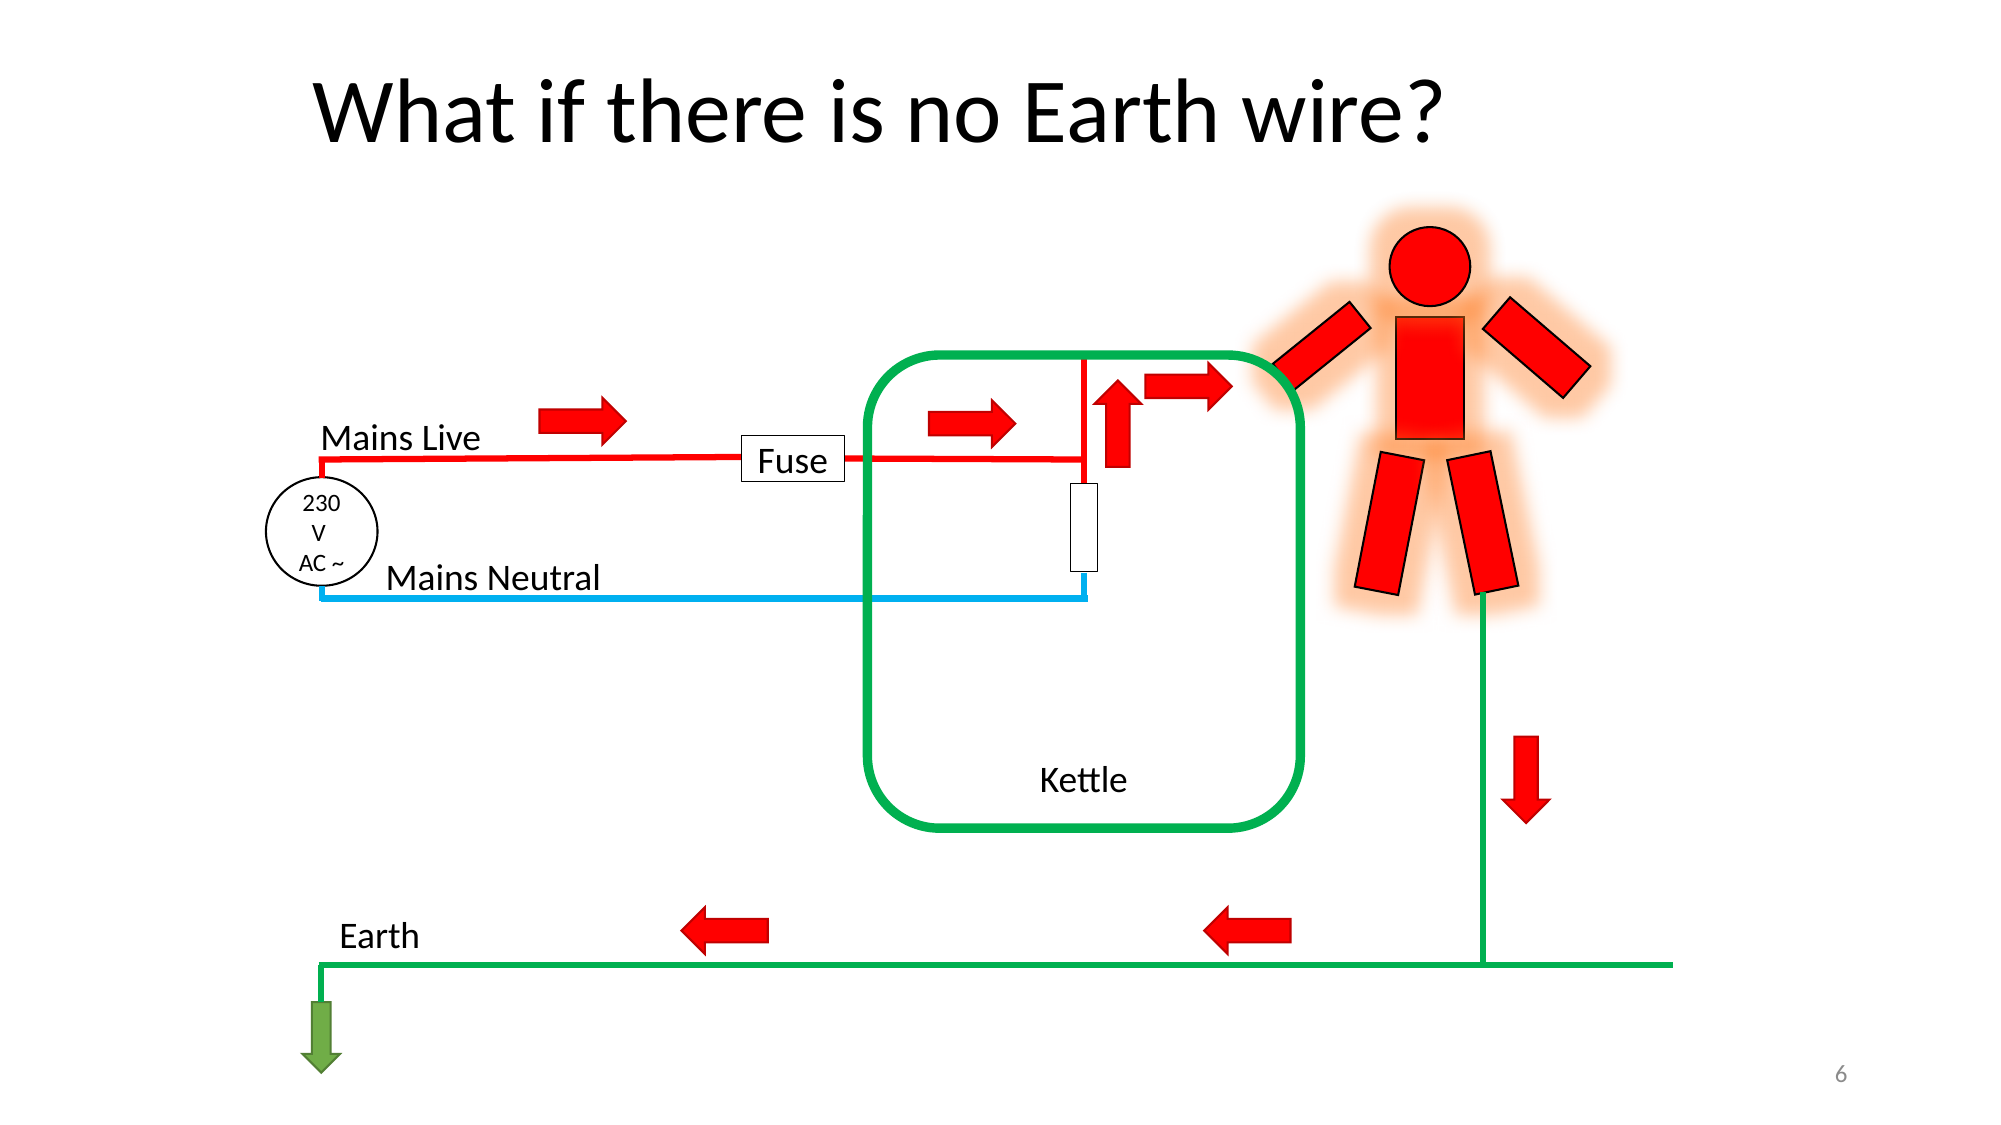

# What if there is no Earth wire?

Kettle

Mains Live
Fuse

230V
AC ~

Mains Neutral

Earth

6